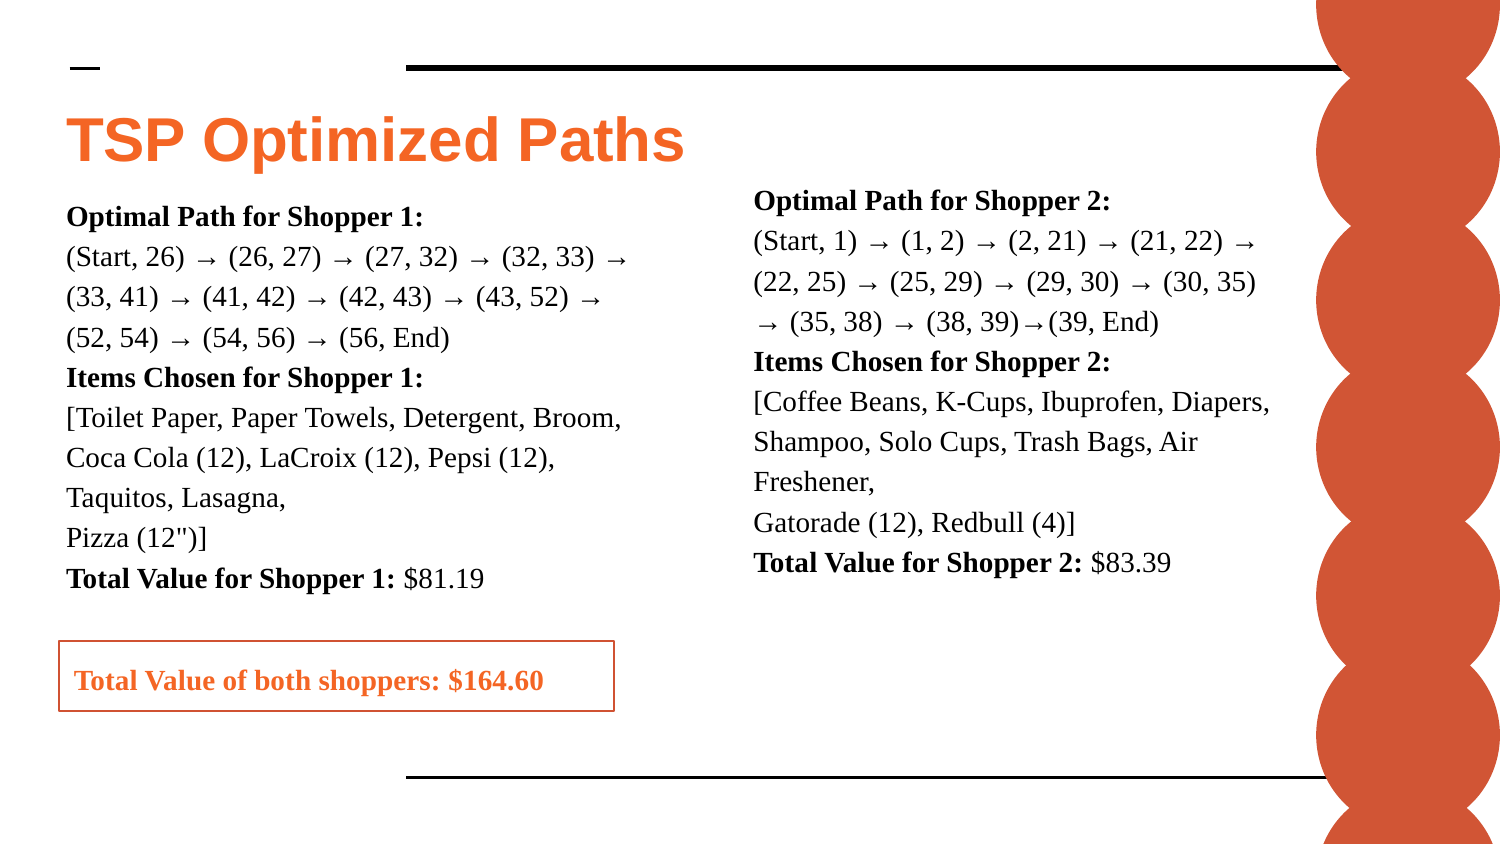

# TSP Optimized Paths

Optimal Path for Shopper 2:
(Start, 1) → (1, 2) → (2, 21) → (21, 22) → (22, 25) → (25, 29) → (29, 30) → (30, 35) → (35, 38) → (38, 39)→(39, End)
Items Chosen for Shopper 2:
[Coffee Beans, K-Cups, Ibuprofen, Diapers, Shampoo, Solo Cups, Trash Bags, Air Freshener,
Gatorade (12), Redbull (4)]
Total Value for Shopper 2: $83.39

Optimal Path for Shopper 1:
(Start, 26) → (26, 27) → (27, 32) → (32, 33) → (33, 41) → (41, 42) → (42, 43) → (43, 52) → (52, 54) → (54, 56) → (56, End)
Items Chosen for Shopper 1:
[Toilet Paper, Paper Towels, Detergent, Broom, Coca Cola (12), LaCroix (12), Pepsi (12), Taquitos, Lasagna,
Pizza (12")]
Total Value for Shopper 1: $81.19

Total Value of both shoppers: $164.60